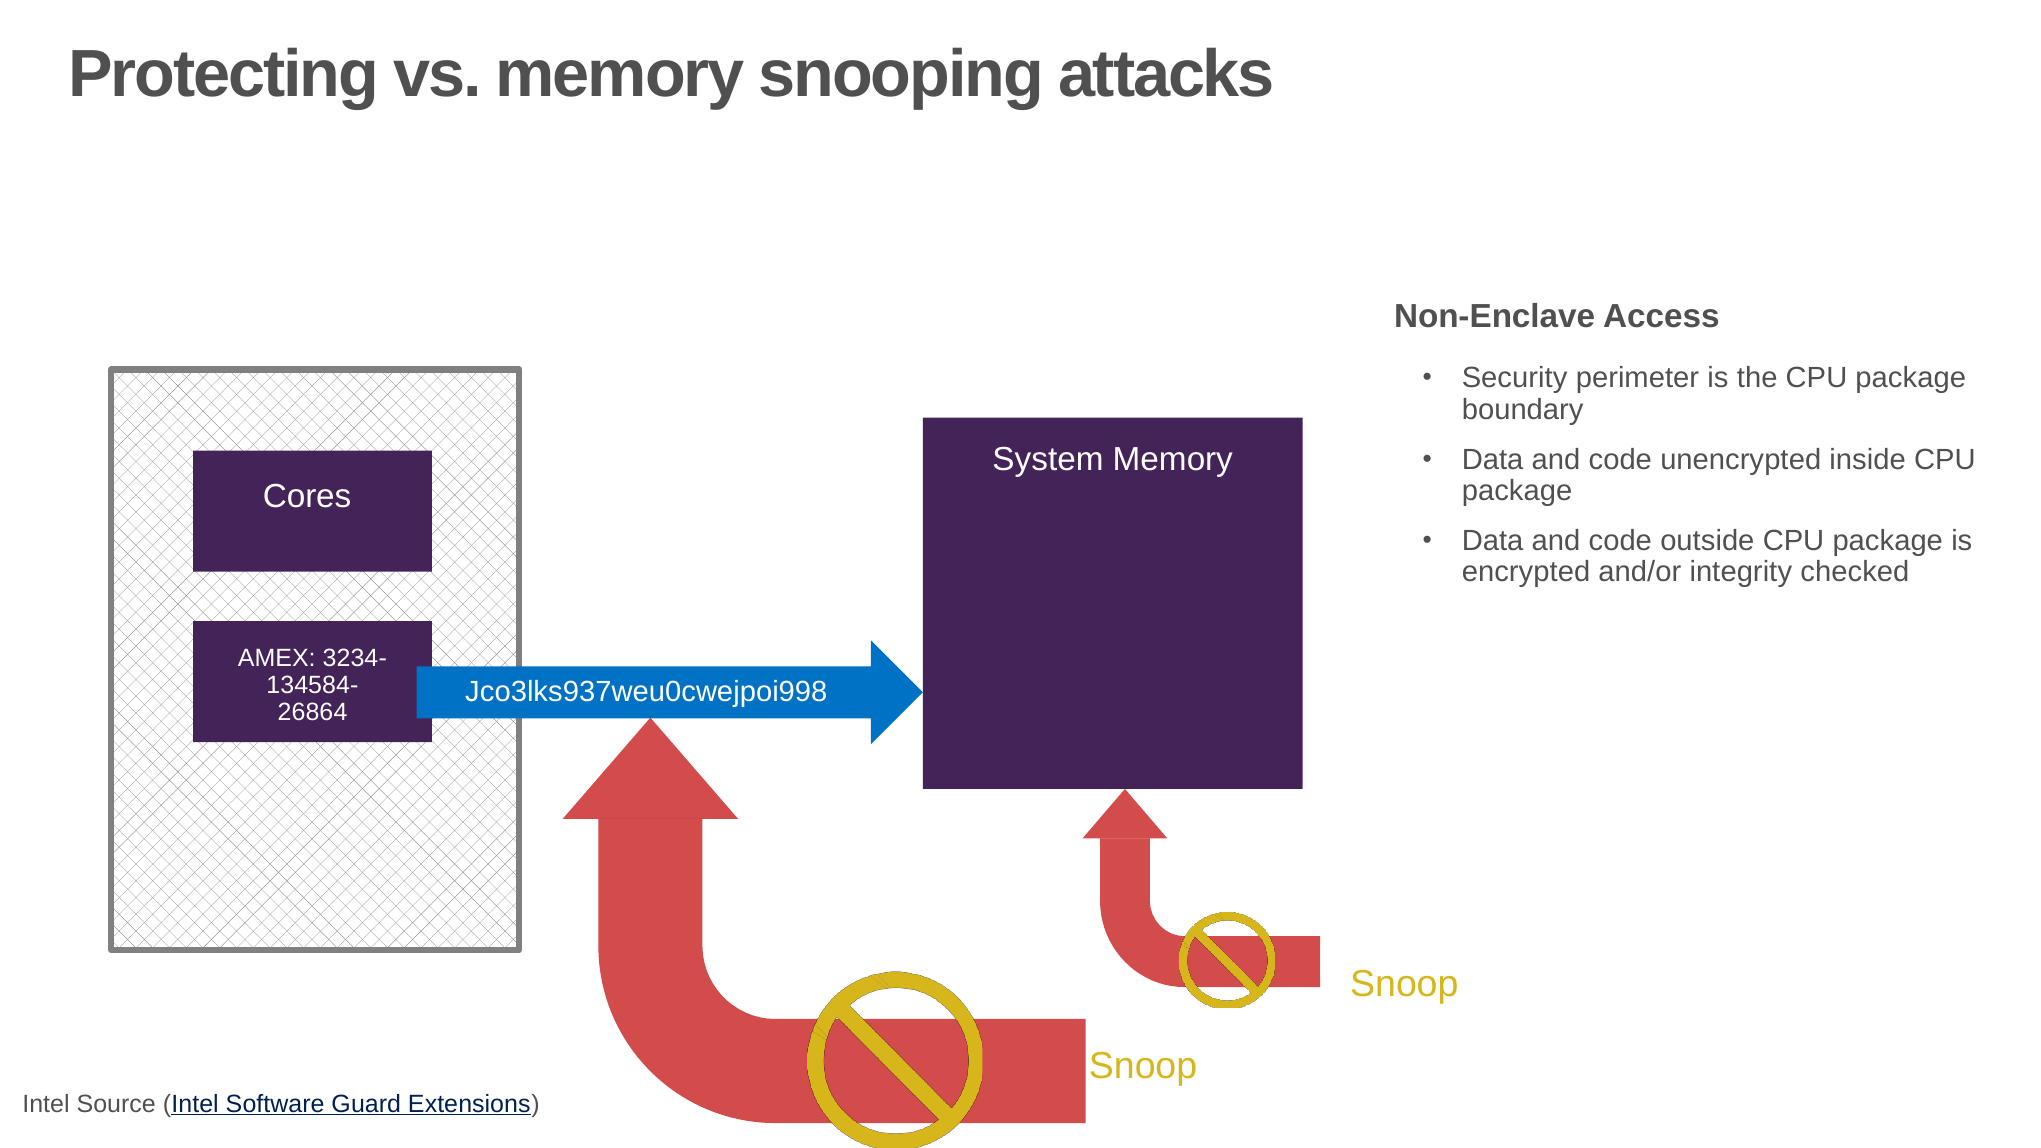

# Protecting vs. memory snooping attacks
Non-Enclave Access
Security perimeter is the CPU package boundary
Data and code unencrypted inside CPU package
Data and code outside CPU package is encrypted and/or integrity checked

System Memory
Cores

AMEX: 3234-
134584-
26864

Jco3lks937weu0cwejpoi998

Snoop

Snoop
Intel Source (Intel Software Guard Extensions)